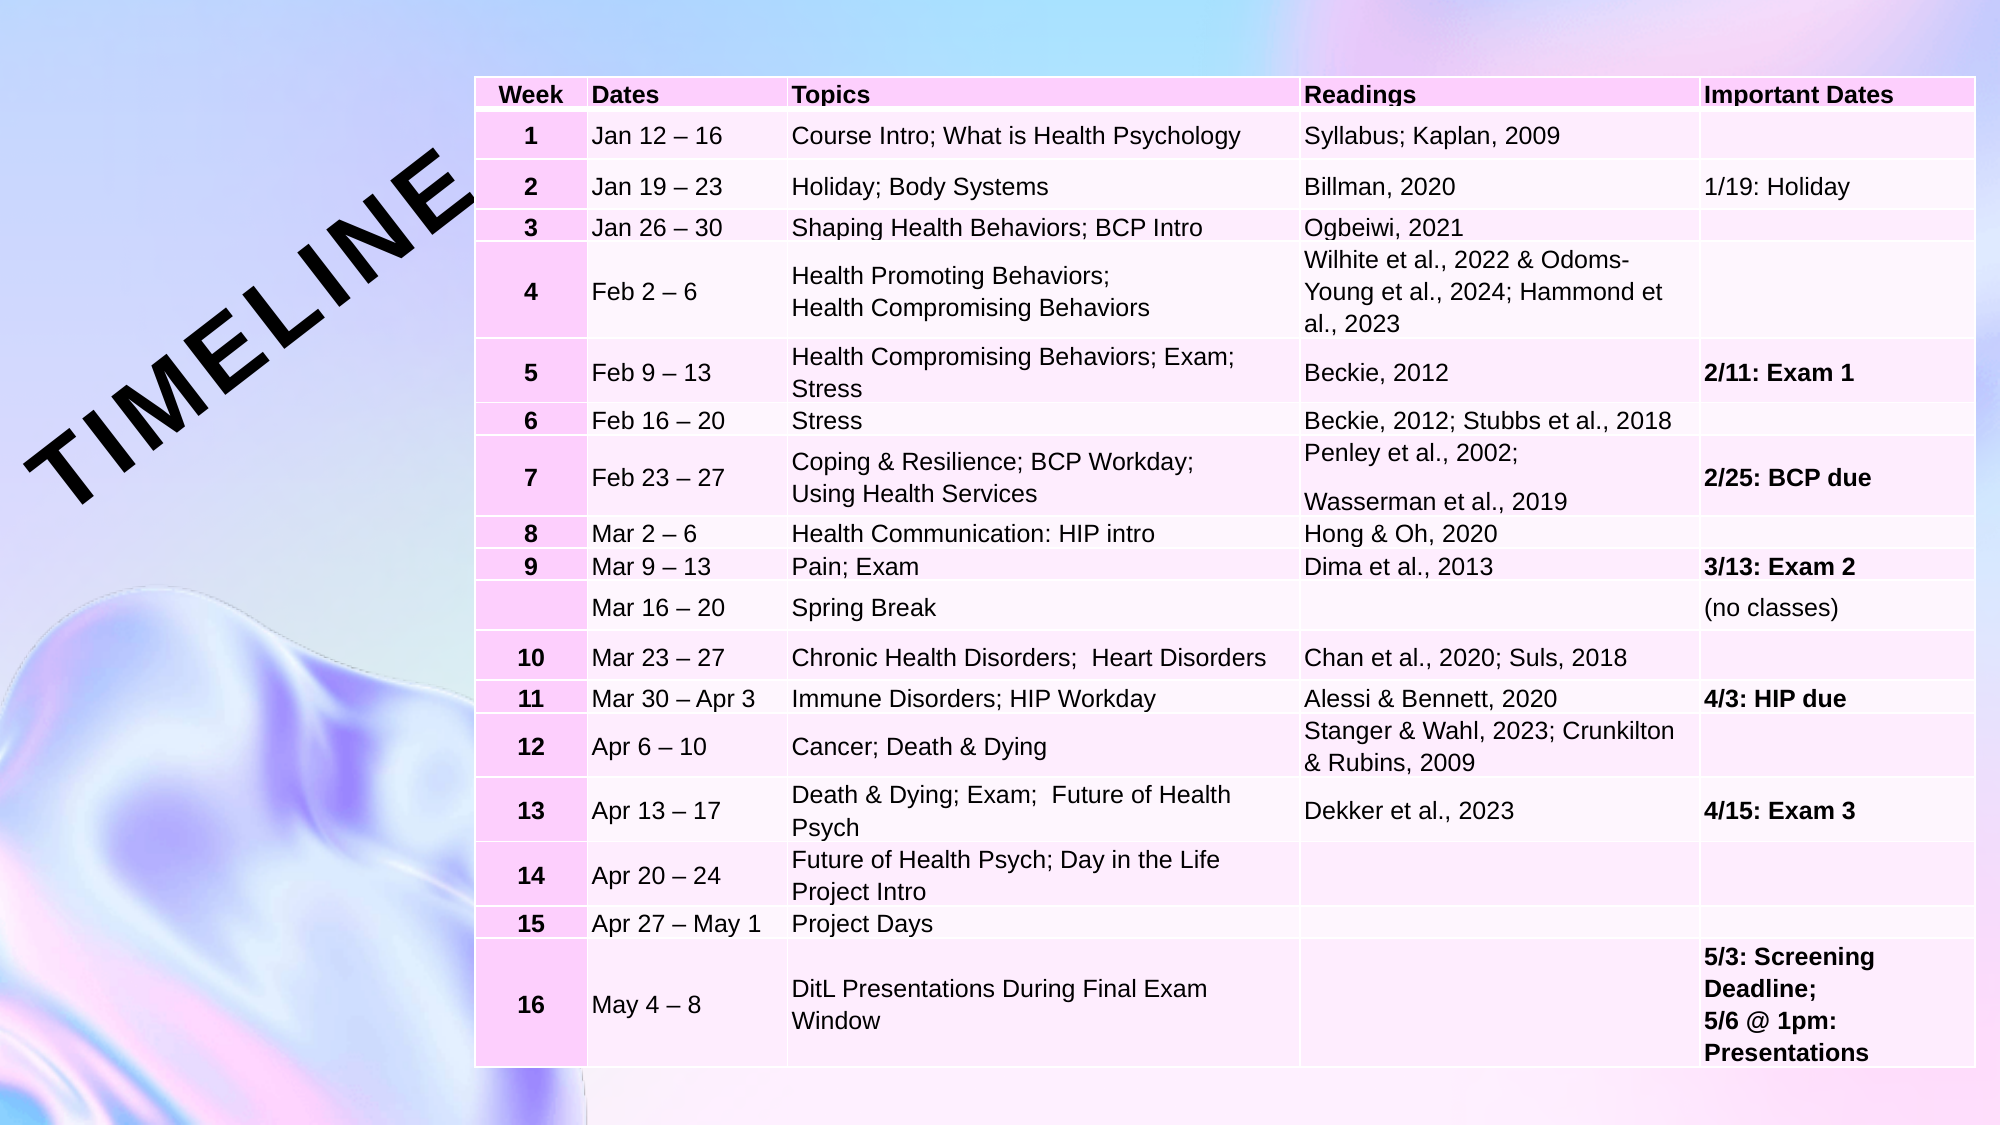

| Week | Dates | Topics | Readings | Important Dates |
| --- | --- | --- | --- | --- |
| 1 | Jan 12 – 16 | Course Intro; What is Health Psychology | Syllabus; Kaplan, 2009 |  |
| 2 | Jan 19 – 23 | Holiday; Body Systems | Billman, 2020 | 1/19: Holiday |
| 3 | Jan 26 – 30 | Shaping Health Behaviors; BCP Intro | Ogbeiwi, 2021 |  |
| 4 | Feb 2 – 6 | Health Promoting Behaviors; Health Compromising Behaviors | Wilhite et al., 2022 & Odoms-Young et al., 2024; Hammond et al., 2023 |  |
| 5 | Feb 9 – 13 | Health Compromising Behaviors; Exam; Stress | Beckie, 2012 | 2/11: Exam 1 |
| 6 | Feb 16 – 20 | Stress | Beckie, 2012; Stubbs et al., 2018 |  |
| 7 | Feb 23 – 27 | Coping & Resilience; BCP Workday; Using Health Services | Penley et al., 2002; Wasserman et al., 2019 | 2/25: BCP due |
| 8 | Mar 2 – 6 | Health Communication: HIP intro | Hong & Oh, 2020 |  |
| 9 | Mar 9 – 13 | Pain; Exam | Dima et al., 2013 | 3/13: Exam 2 |
|  | Mar 16 – 20 | Spring Break |  | (no classes) |
| 10 | Mar 23 – 27 | Chronic Health Disorders; Heart Disorders | Chan et al., 2020; Suls, 2018 |  |
| 11 | Mar 30 – Apr 3 | Immune Disorders; HIP Workday | Alessi & Bennett, 2020 | 4/3: HIP due |
| 12 | Apr 6 – 10 | Cancer; Death & Dying | Stanger & Wahl, 2023; Crunkilton & Rubins, 2009 |  |
| 13 | Apr 13 – 17 | Death & Dying; Exam; Future of Health Psych | Dekker et al., 2023 | 4/15: Exam 3 |
| 14 | Apr 20 – 24 | Future of Health Psych; Day in the Life Project Intro |  |  |
| 15 | Apr 27 – May 1 | Project Days |  |  |
| 16 | May 4 – 8 | DitL Presentations During Final Exam Window |  | 5/3: Screening Deadline; 5/6 @ 1pm: Presentations |
# Timeline